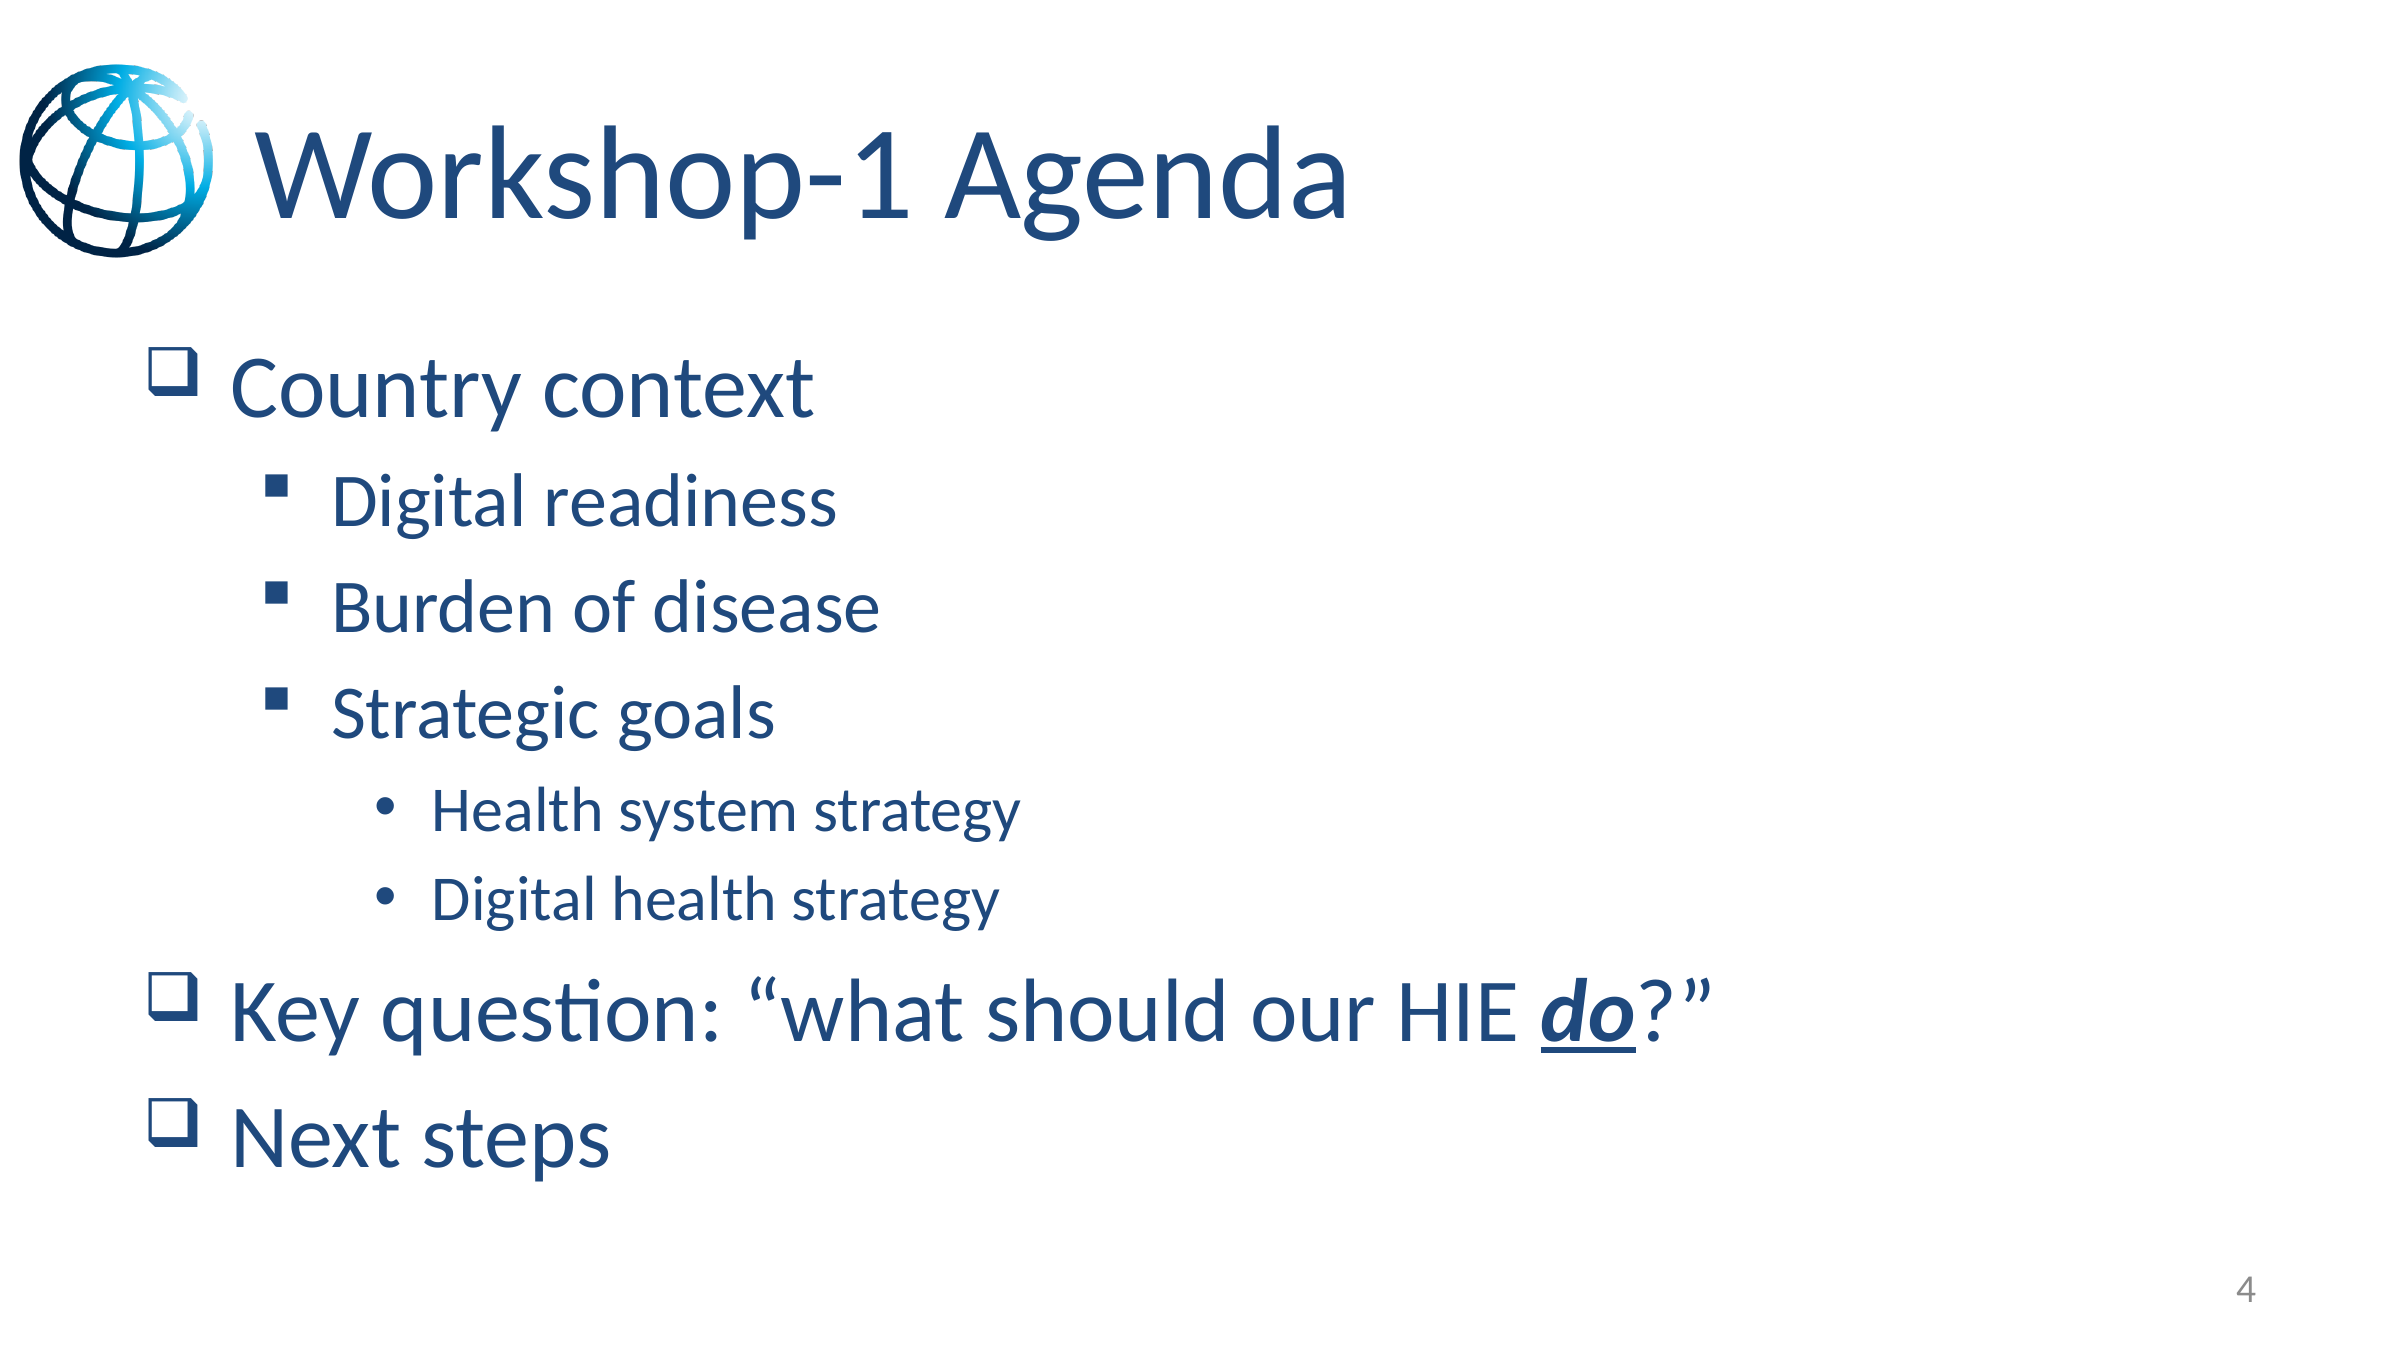

# Workshop-1 Agenda
Country context
Digital readiness
Burden of disease
Strategic goals
Health system strategy
Digital health strategy
Key question: “what should our HIE do?”
Next steps
4